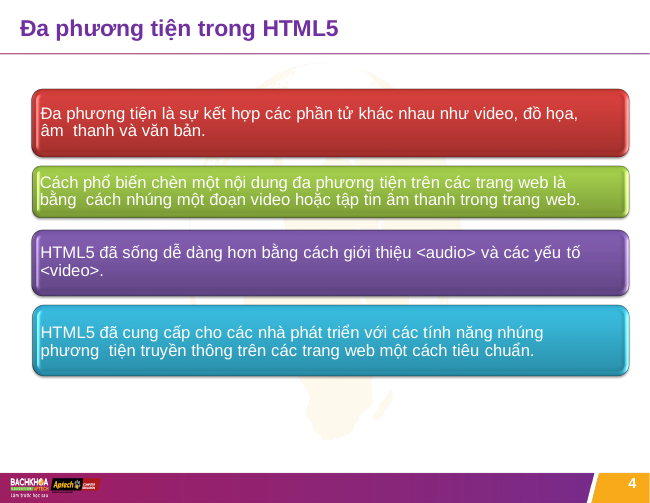

# Đa phương tiện trong HTML5

Đa phương tiện là sự kết hợp các phần tử khác nhau như video, đồ họa, âm  thanh và văn bản.

Cách phổ biến chèn một nội dung đa phương tiện trên các trang web là bằng  cách nhúng một đoạn video hoặc tập tin âm thanh trong trang web.

HTML5 đã sống dễ dàng hơn bằng cách giới thiệu <audio> và các yếu tố
<video>.

HTML5 đã cung cấp cho các nhà phát triển với các tính năng nhúng phương  tiện truyền thông trên các trang web một cách tiêu chuẩn.

4